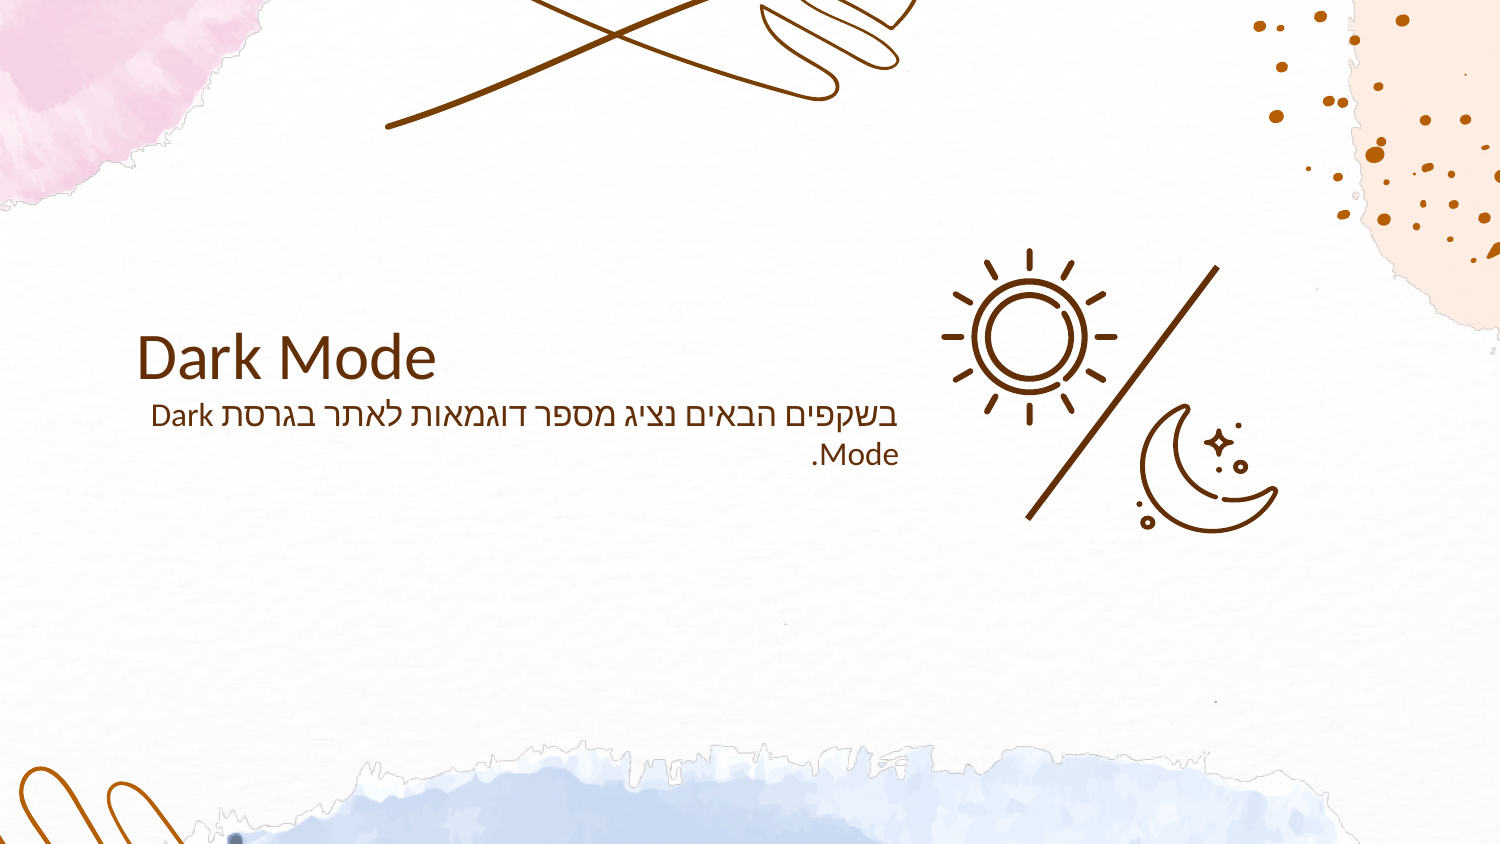

# Dark Mode
בשקפים הבאים נציג מספר דוגמאות לאתר בגרסת Dark Mode.